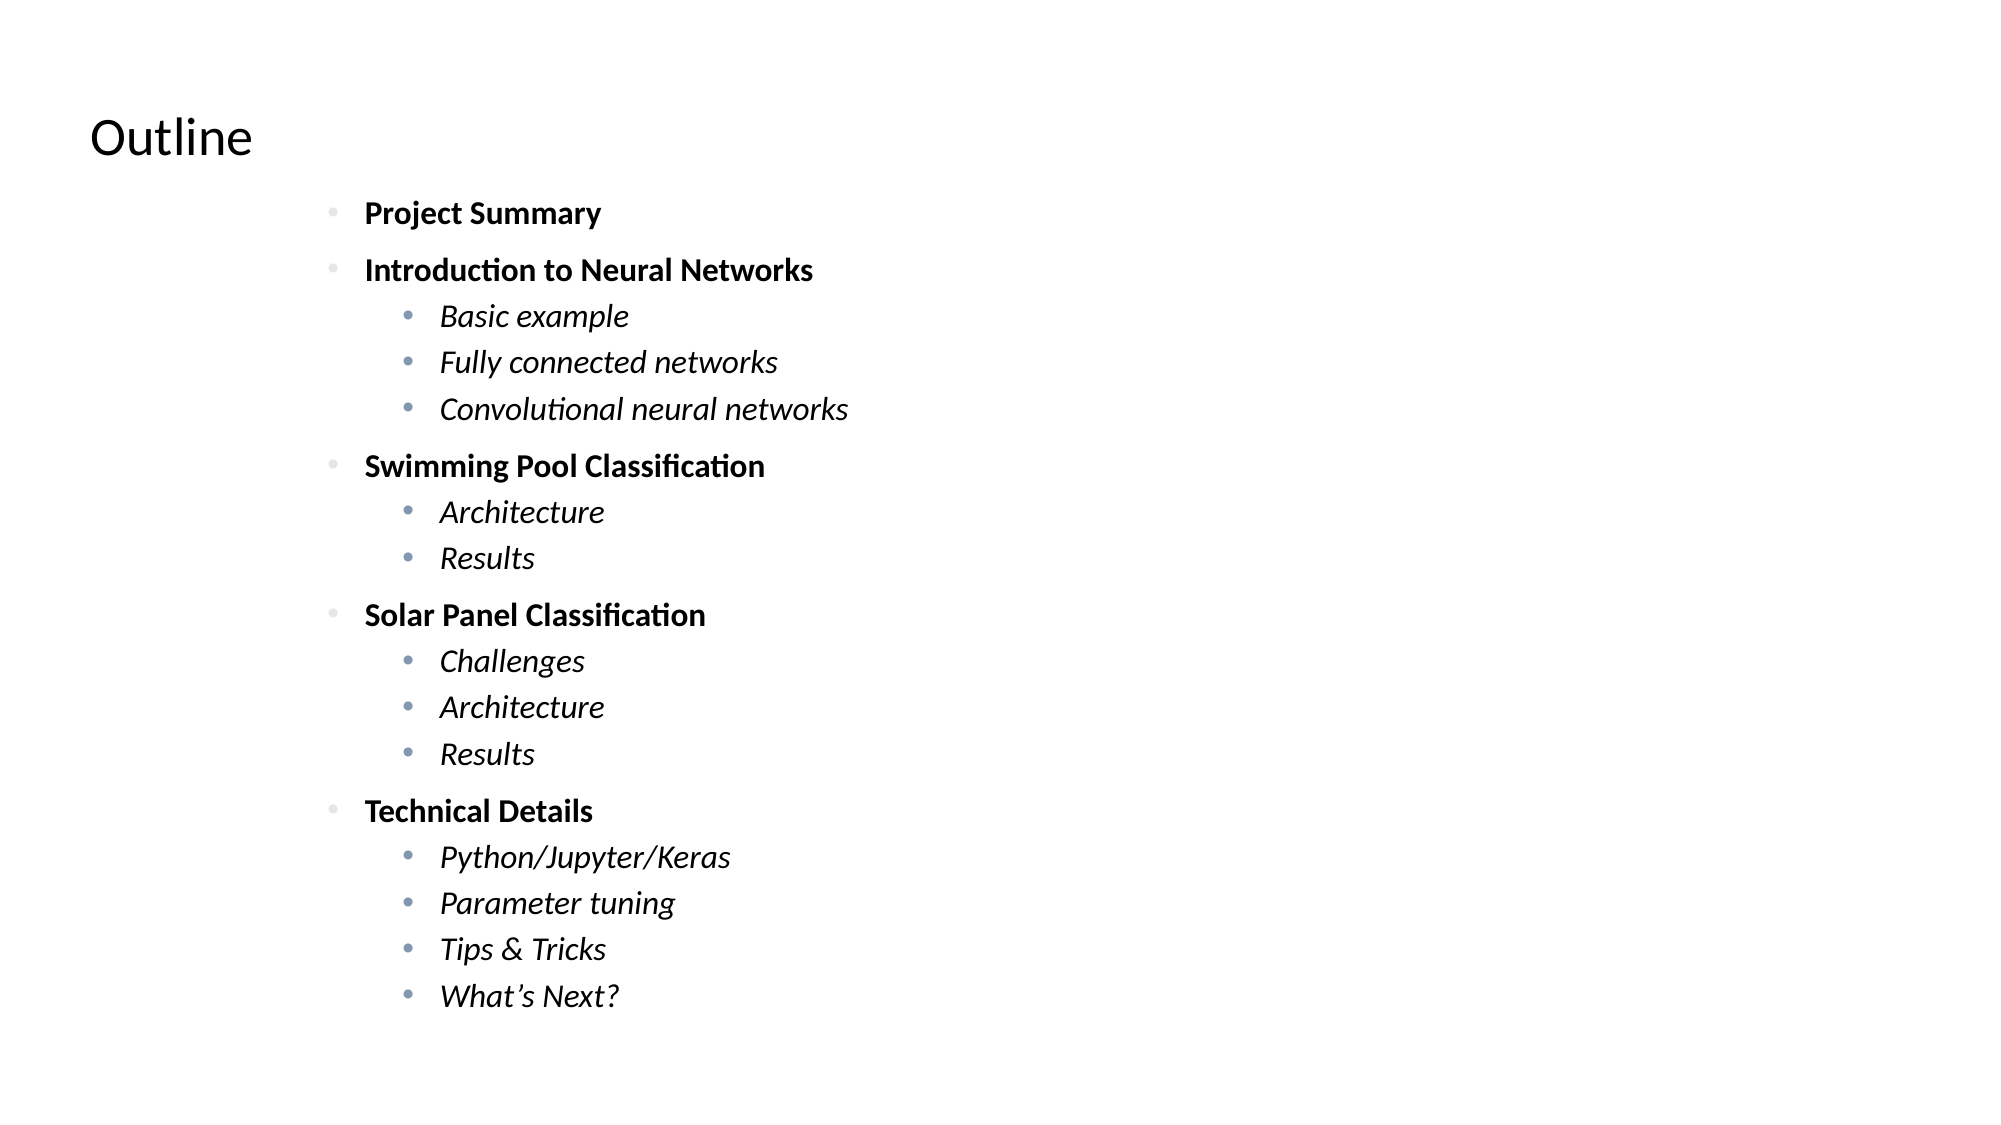

# Outline
Project Summary
Introduction to Neural Networks
Basic example
Fully connected networks
Convolutional neural networks
Swimming Pool Classification
Architecture
Results
Solar Panel Classification
Challenges
Architecture
Results
Technical Details
Python/Jupyter/Keras
Parameter tuning
Tips & Tricks
What’s Next?
2